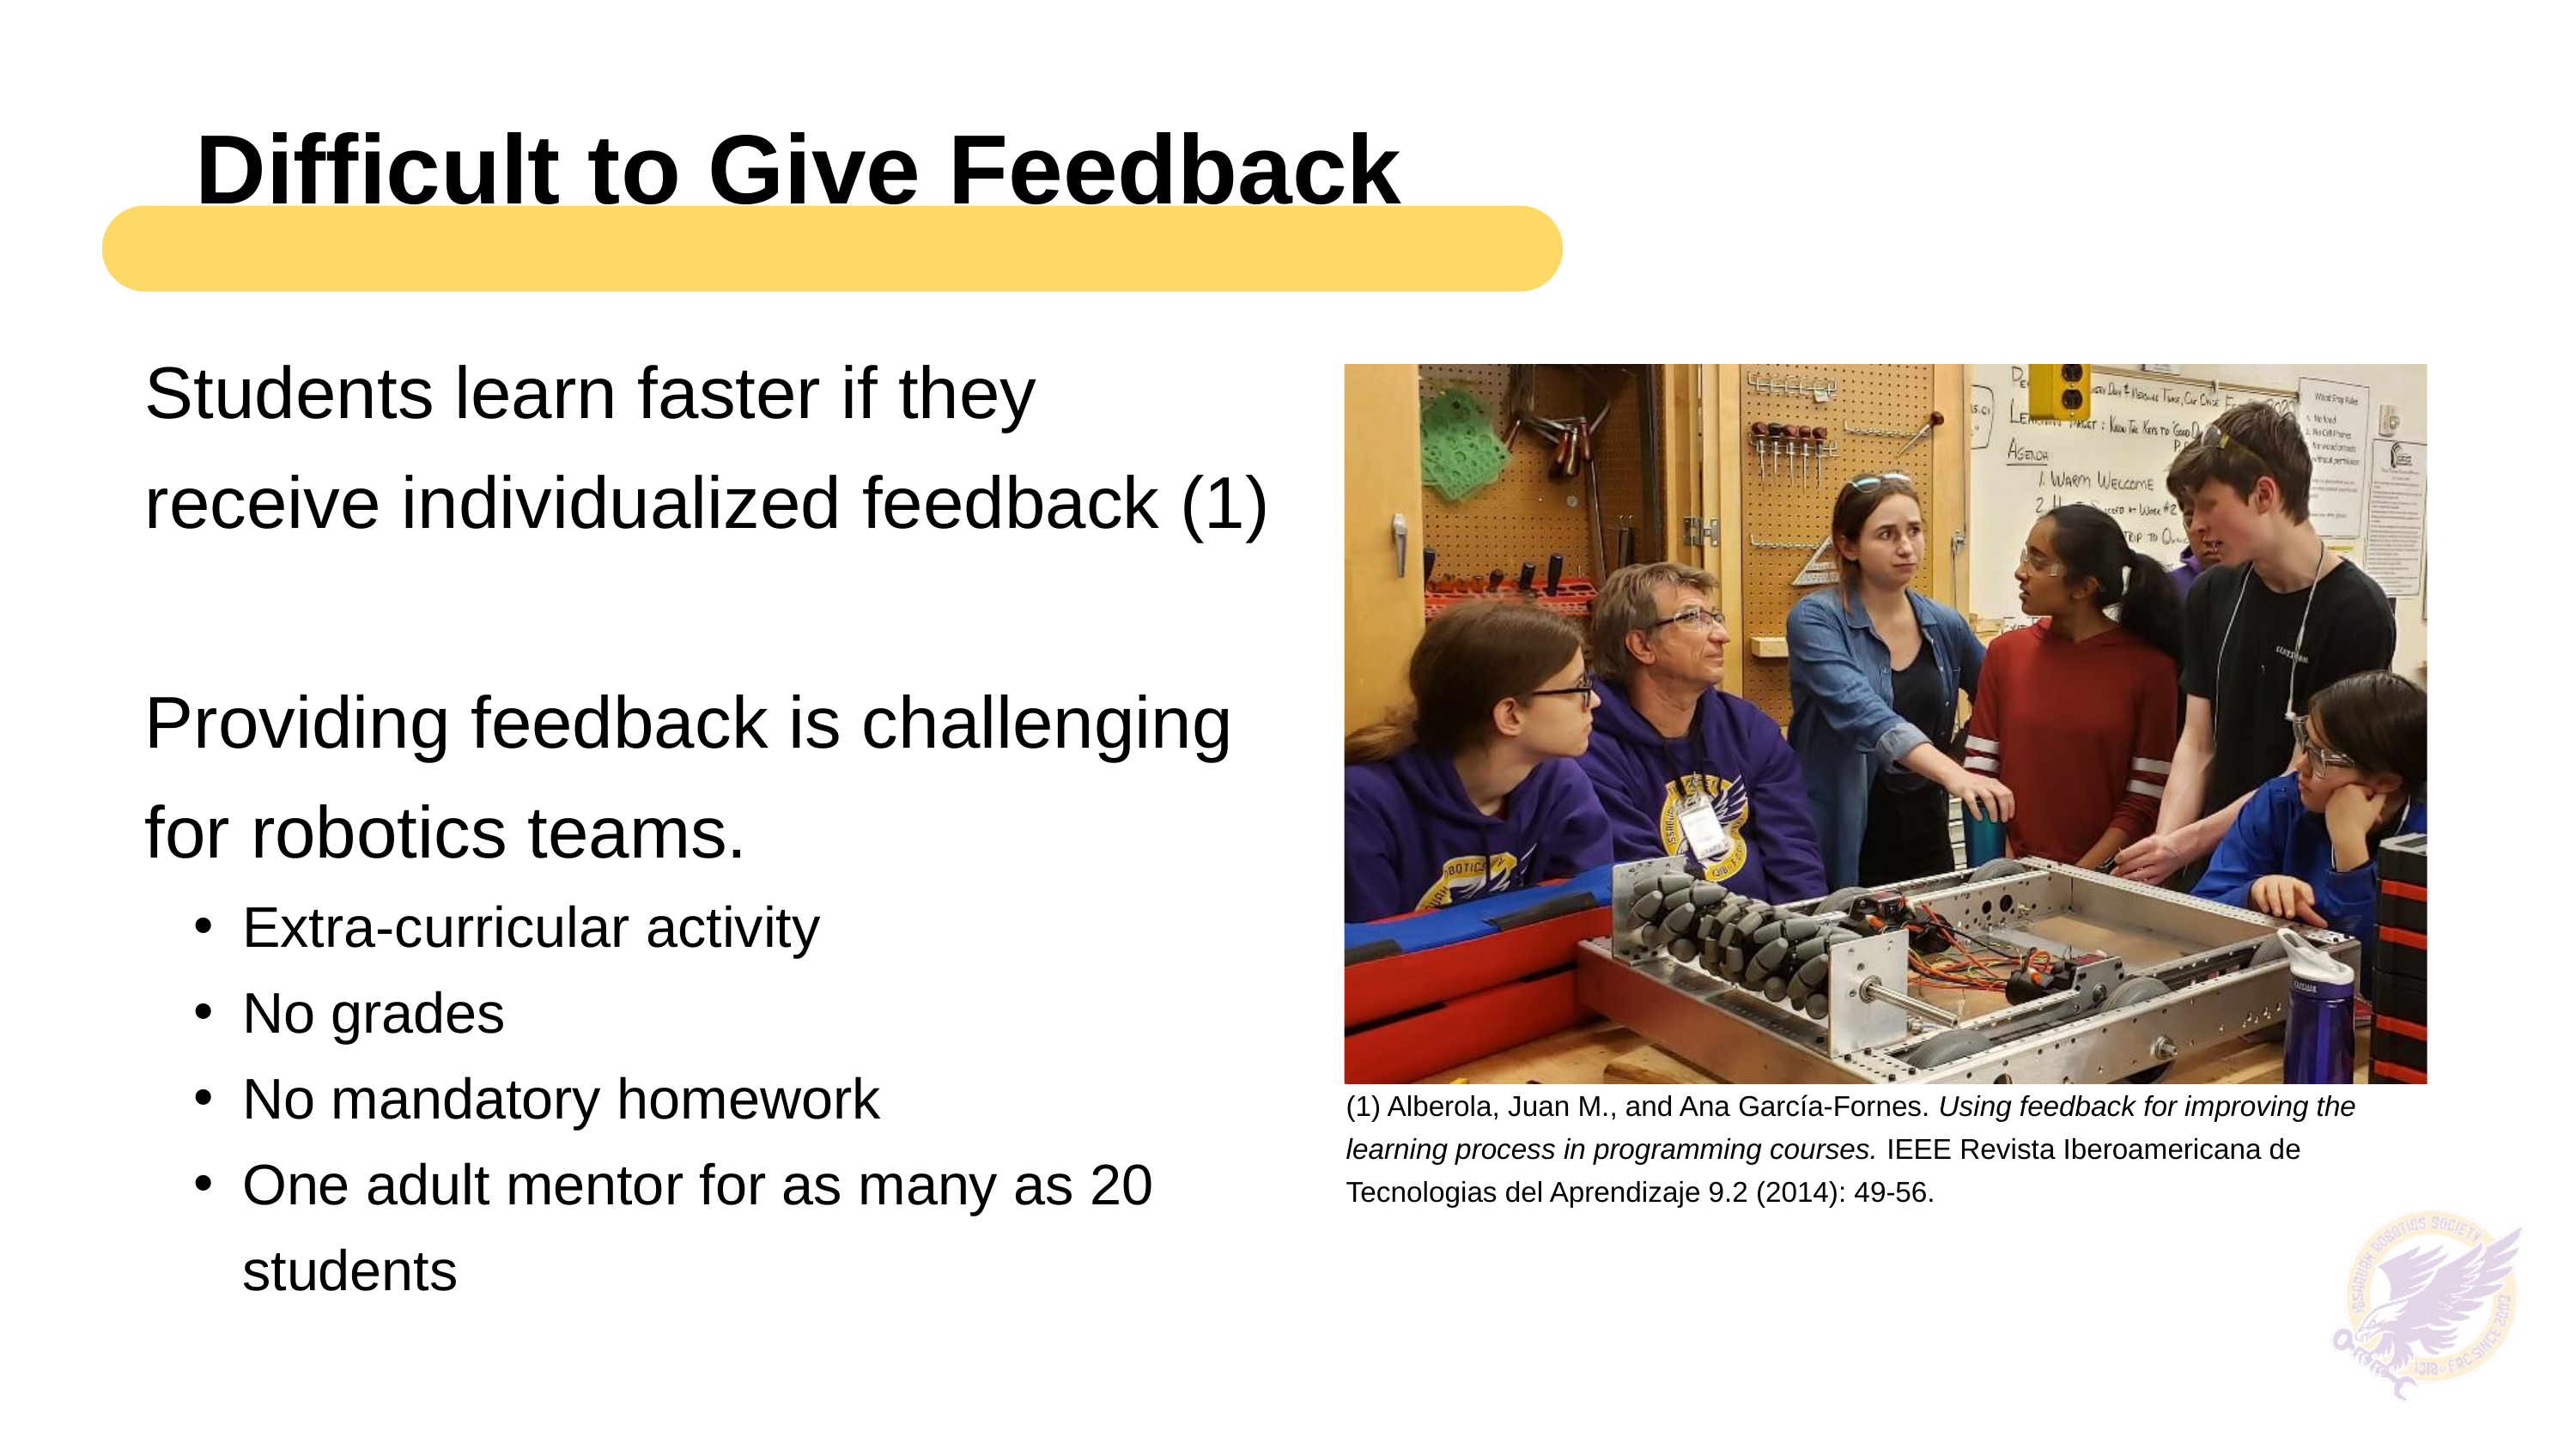

Difficult to Give Feedback

Students learn faster if they receive individualized feedback (1)

Providing feedback is challenging for robotics teams.
Extra-curricular activity
No grades
No mandatory homework
One adult mentor for as many as 20 students

(1) Alberola, Juan M., and Ana García-Fornes. Using feedback for improving the learning process in programming courses. IEEE Revista Iberoamericana de Tecnologias del Aprendizaje 9.2 (2014): 49-56.